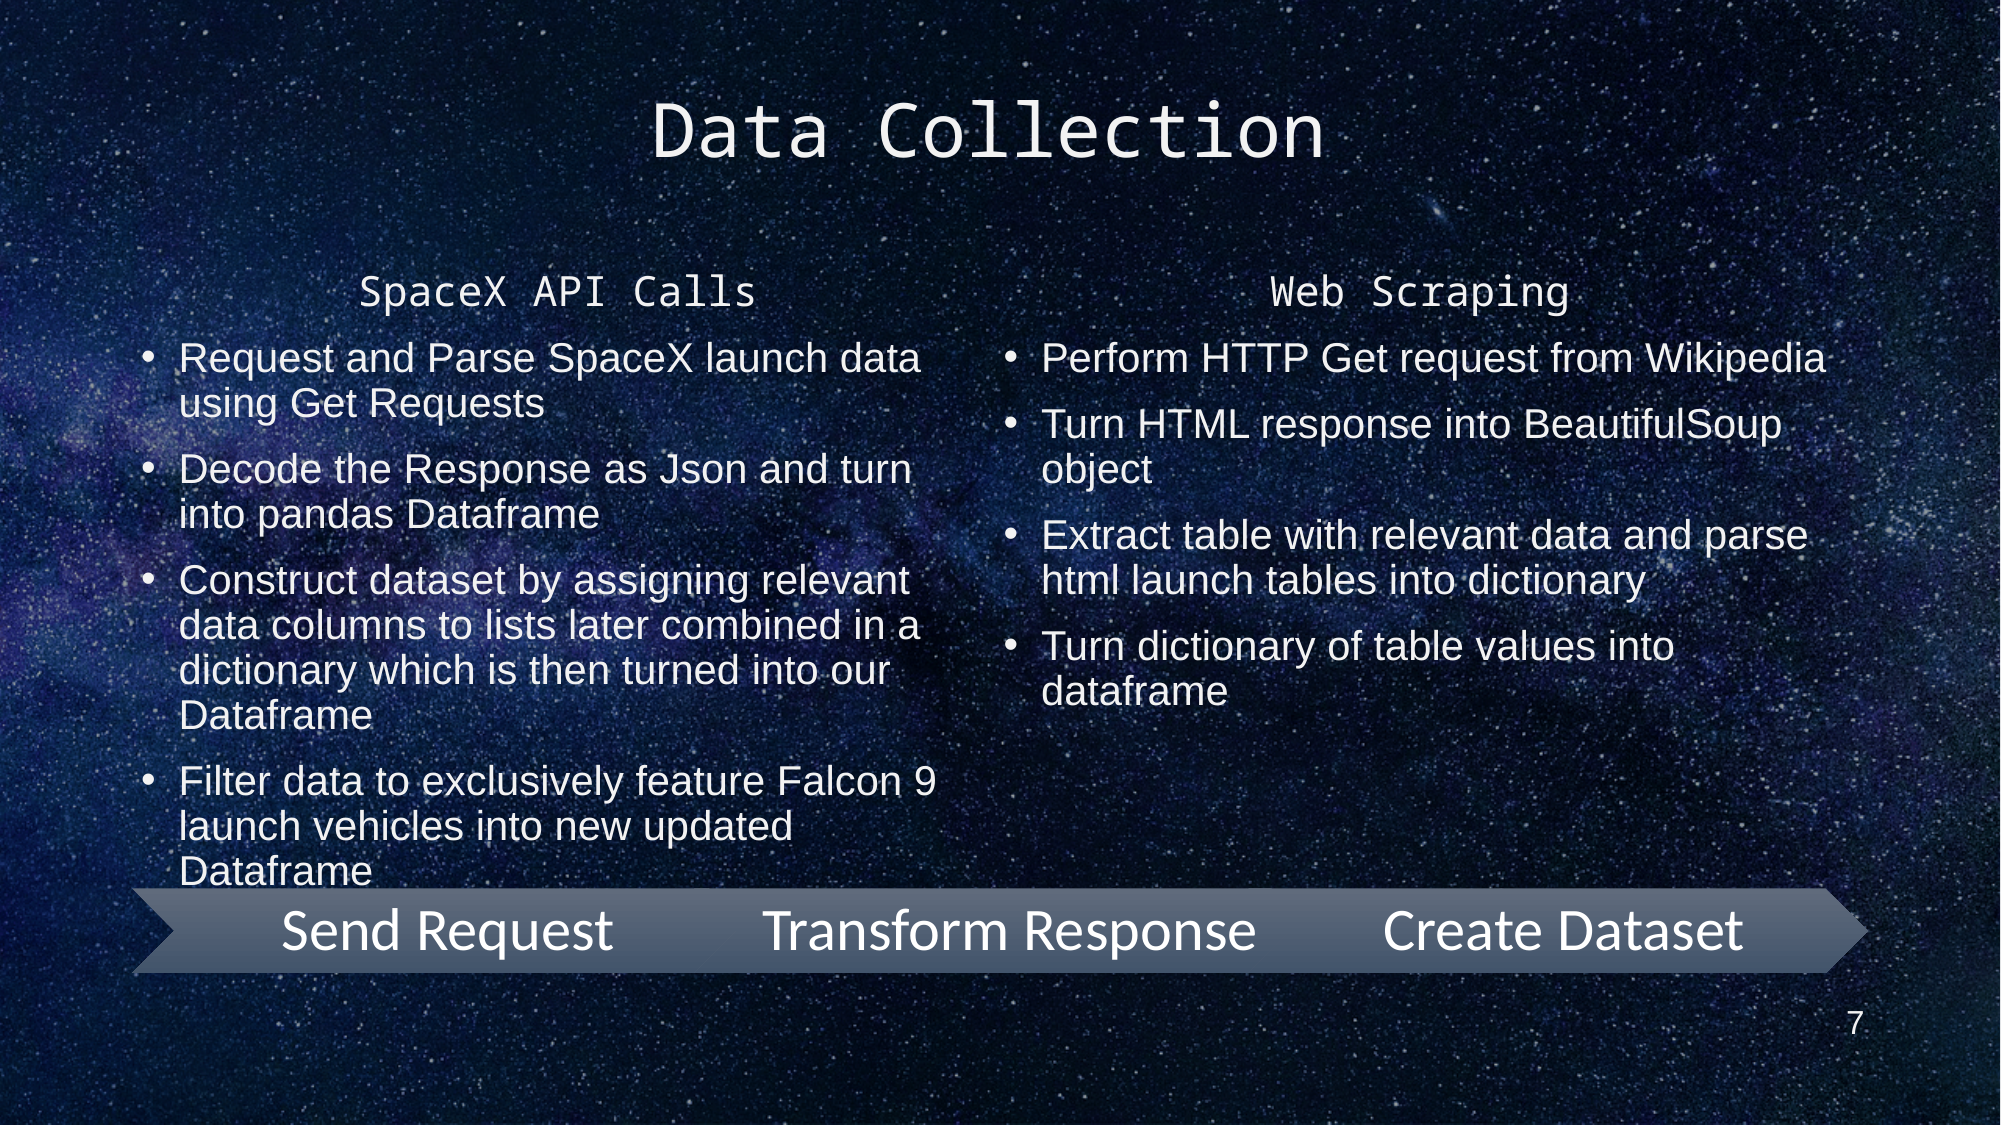

Data Collection
SpaceX API Calls
Request and Parse SpaceX launch data using Get Requests
Decode the Response as Json and turn into pandas Dataframe
Construct dataset by assigning relevant data columns to lists later combined in a dictionary which is then turned into our Dataframe
Filter data to exclusively feature Falcon 9 launch vehicles into new updated Dataframe
Web Scraping
Perform HTTP Get request from Wikipedia
Turn HTML response into BeautifulSoup object
Extract table with relevant data and parse html launch tables into dictionary
Turn dictionary of table values into dataframe

Send Request
Transform Response
Create Dataset
7